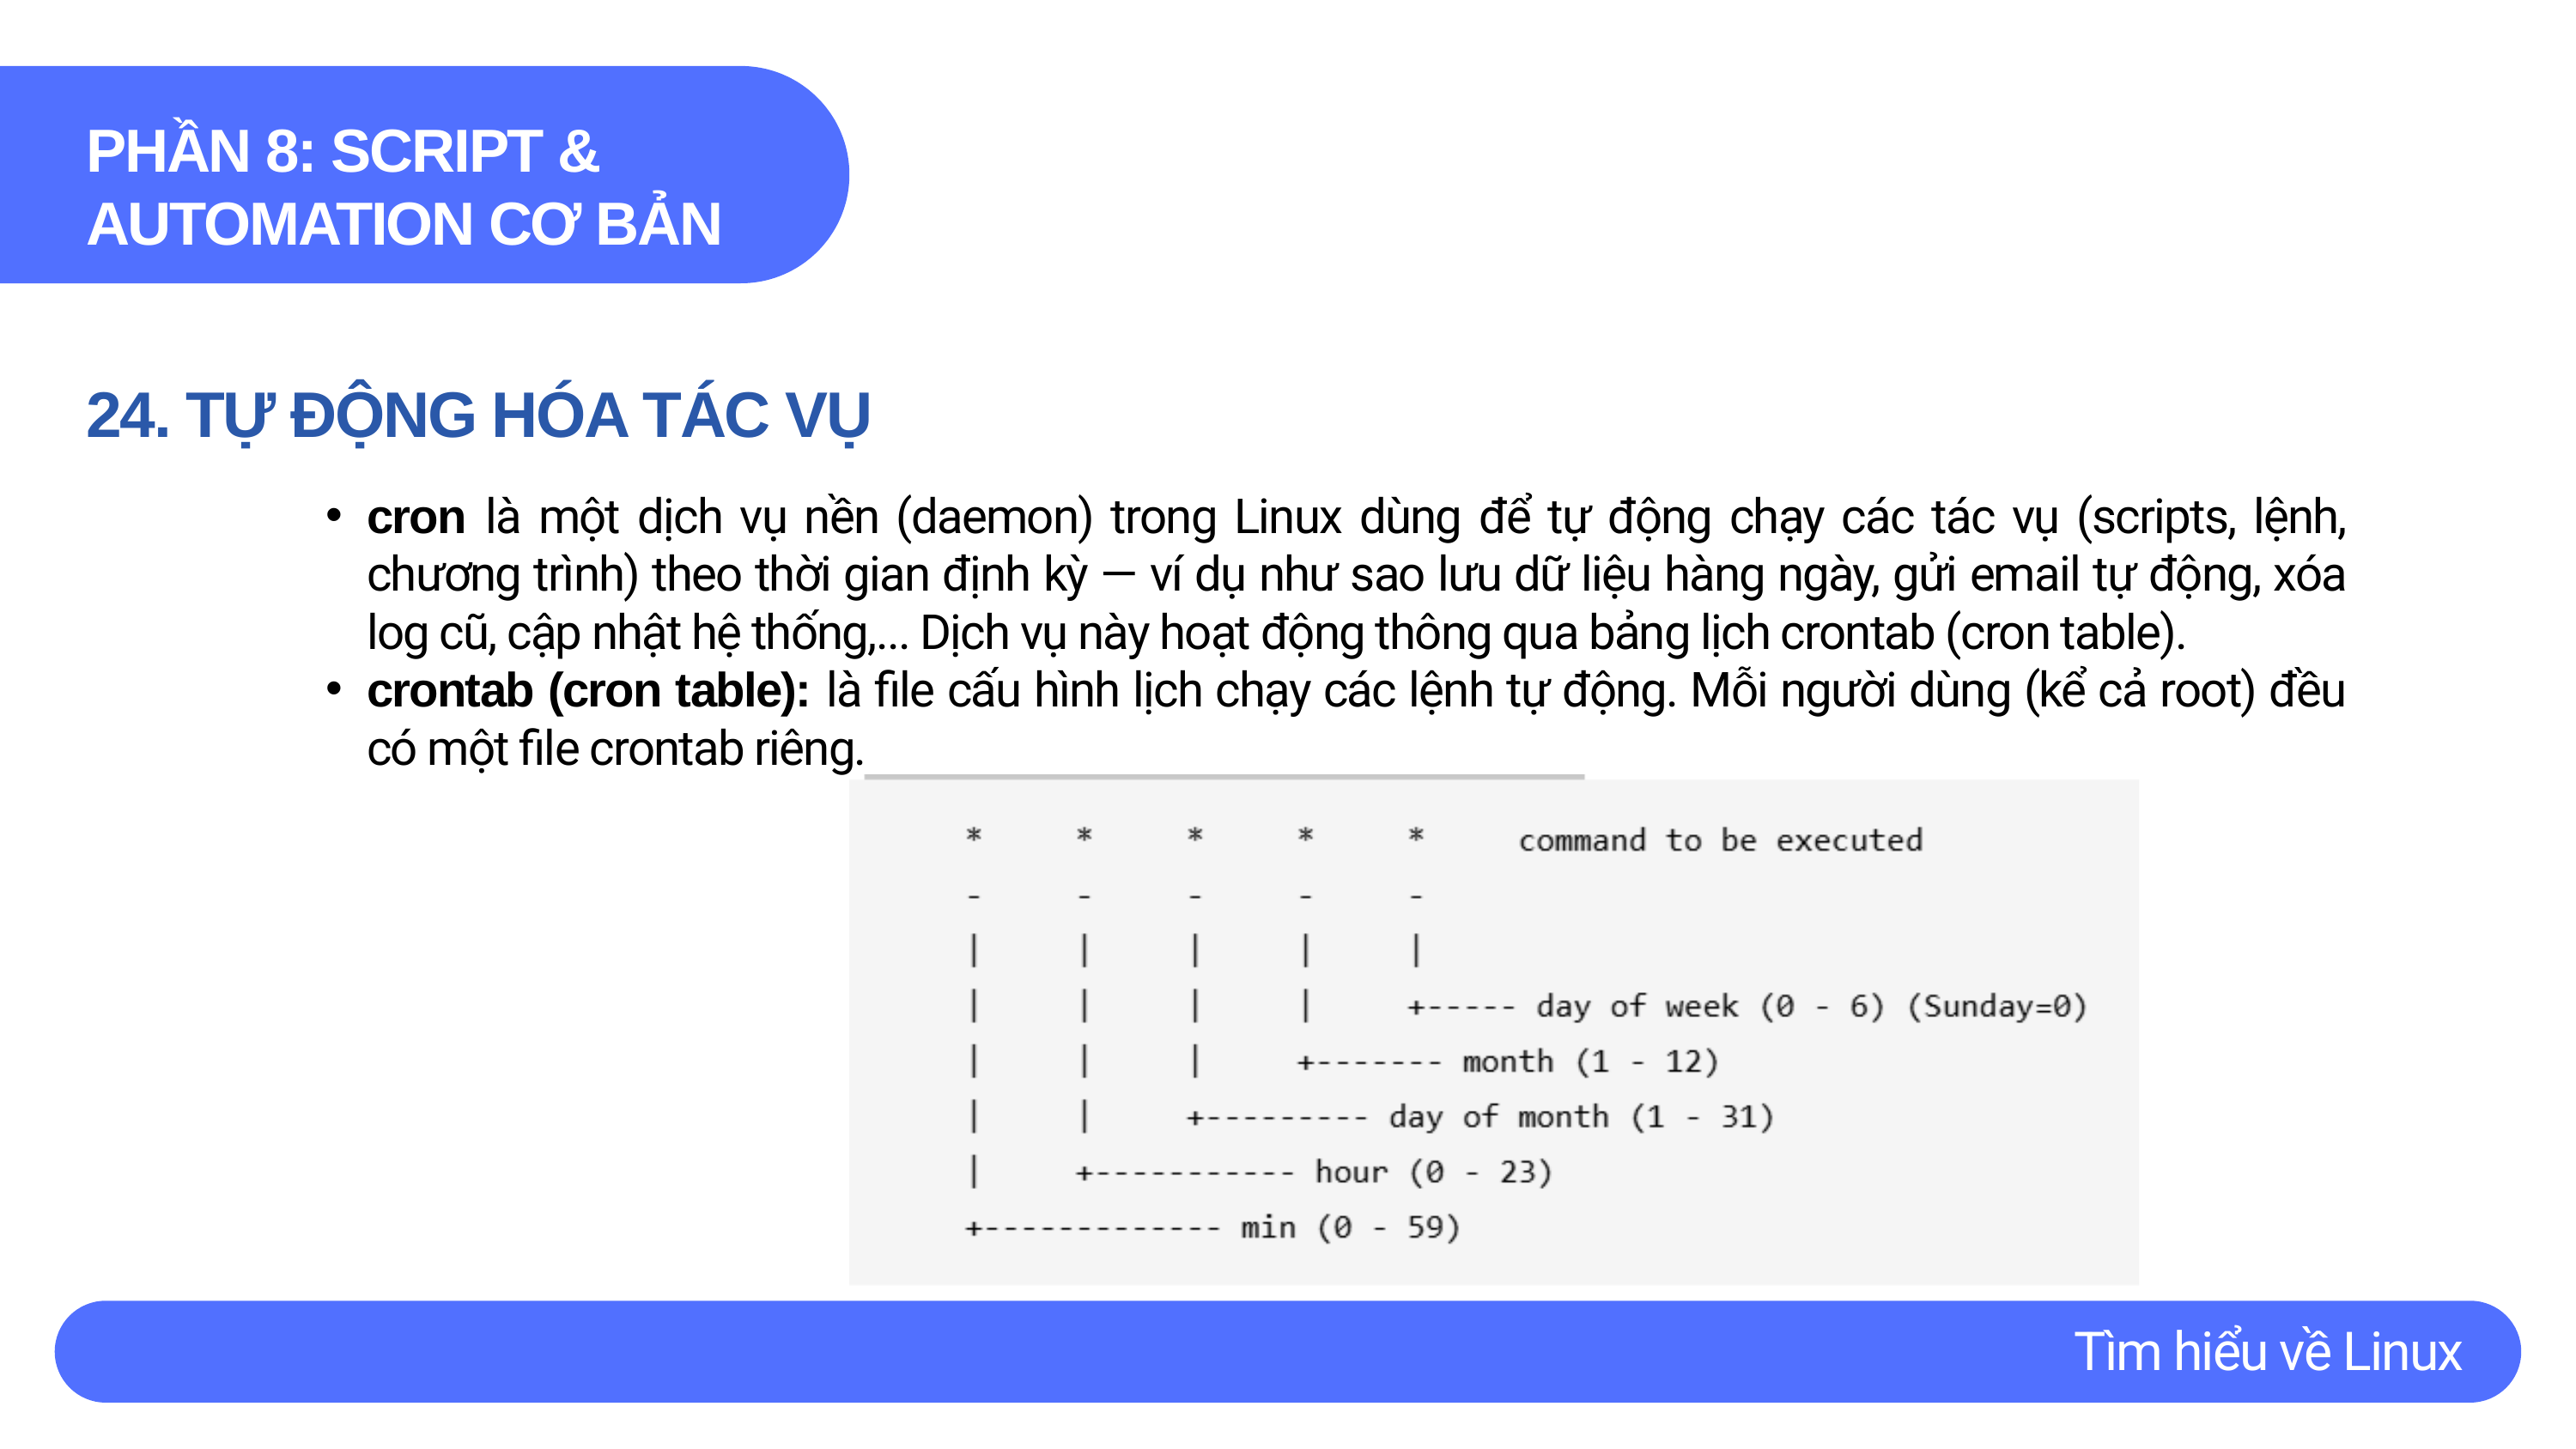

PHẦN 8: SCRIPT & AUTOMATION CƠ BẢN

24. TỰ ĐỘNG HÓA TÁC VỤ
cron là một dịch vụ nền (daemon) trong Linux dùng để tự động chạy các tác vụ (scripts, lệnh, chương trình) theo thời gian định kỳ — ví dụ như sao lưu dữ liệu hàng ngày, gửi email tự động, xóa log cũ, cập nhật hệ thống,... Dịch vụ này hoạt động thông qua bảng lịch crontab (cron table).
crontab (cron table): là file cấu hình lịch chạy các lệnh tự động. Mỗi người dùng (kể cả root) đều có một file crontab riêng.

Tìm hiểu về Linux